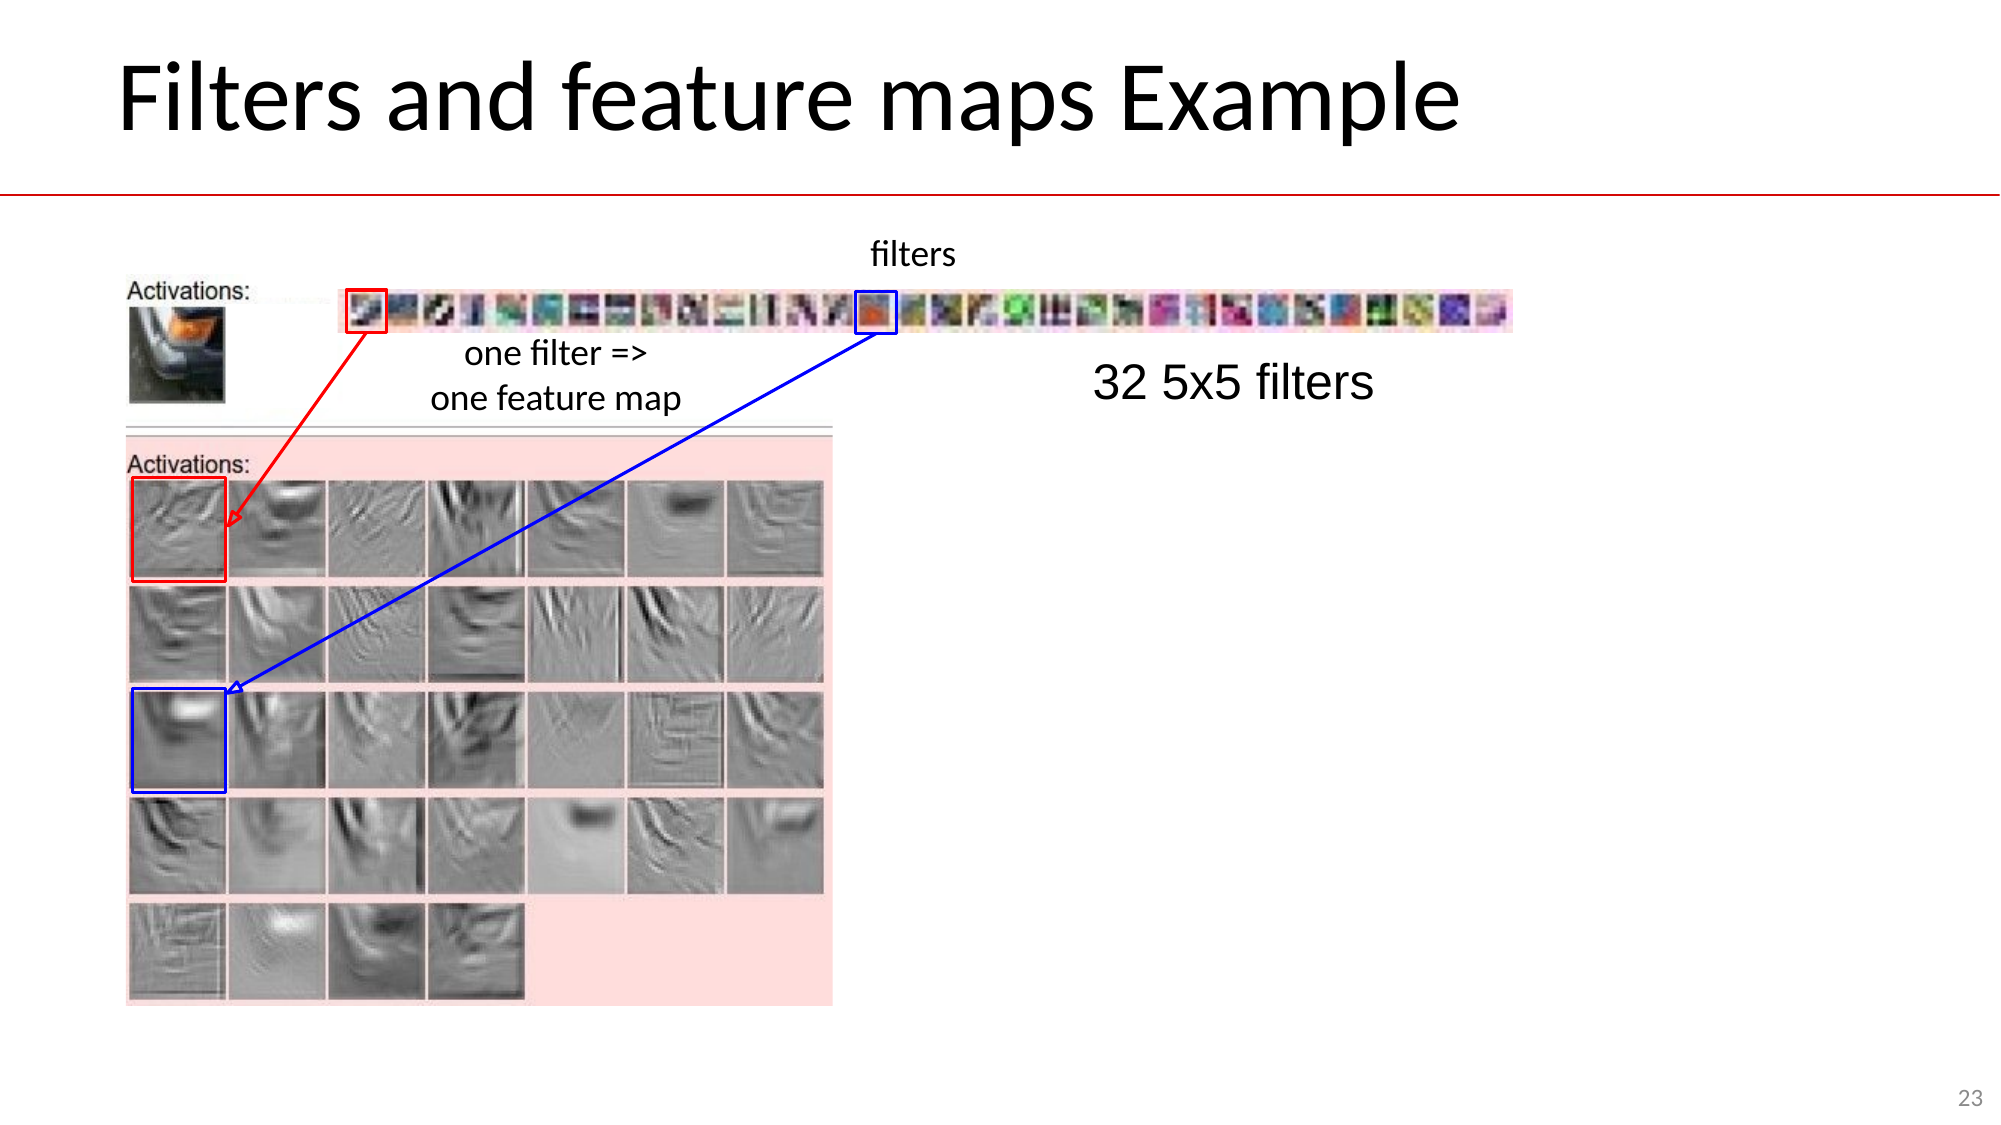

# Filters and feature maps Example

filters

one filter =>
one feature map

32 5x5 filters

23